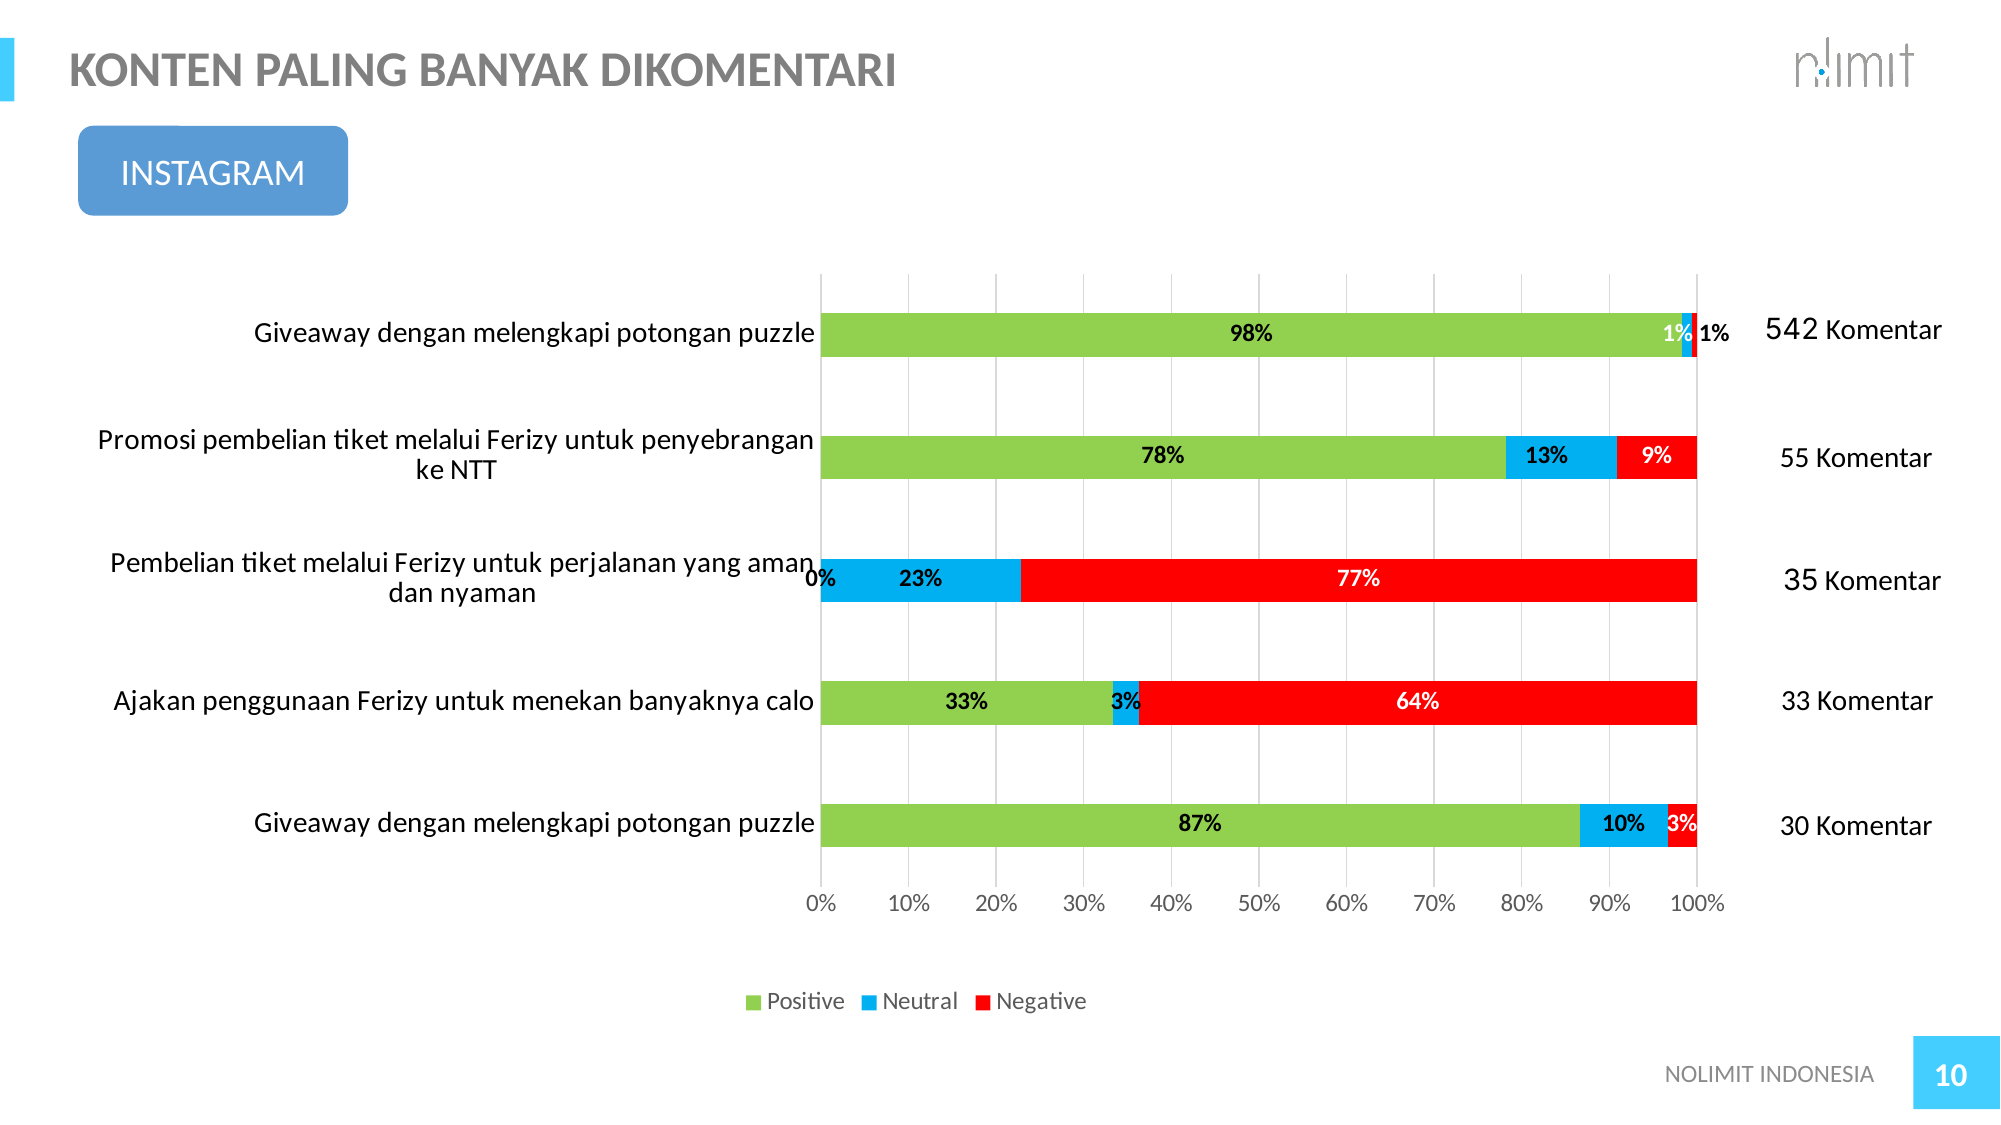

# KONTEN PALING BANYAK DIKOMENTARI
INSTAGRAM

### Chart

| Category | Positive | Neutral | Negative |
|---|---|---|---|
| Giveaway dengan melengkapi potongan puzzle | 0.8666666666666667 | 0.1 | 0.03333333333333333 |
| Ajakan penggunaan Ferizy untuk menekan banyaknya calo | 0.3333333333333333 | 0.030303030303030304 | 0.6363636363636364 |
| Pembelian tiket melalui Ferizy untuk perjalanan yang aman dan nyaman | 0.0 | 0.22857142857142856 | 0.7714285714285715 |
| Promosi pembelian tiket melalui Ferizy untuk penyebrangan ke NTT | 0.7818181818181819 | 0.12727272727272726 | 0.09090909090909091 |
| Giveaway dengan melengkapi potongan puzzle | 0.9833948339483395 | 0.01107011070110701 | 0.005535055350553505 |
542 Komentar
55 Komentar
35 Komentar
33 Komentar
30 Komentar
NOLIMIT INDONESIA
10